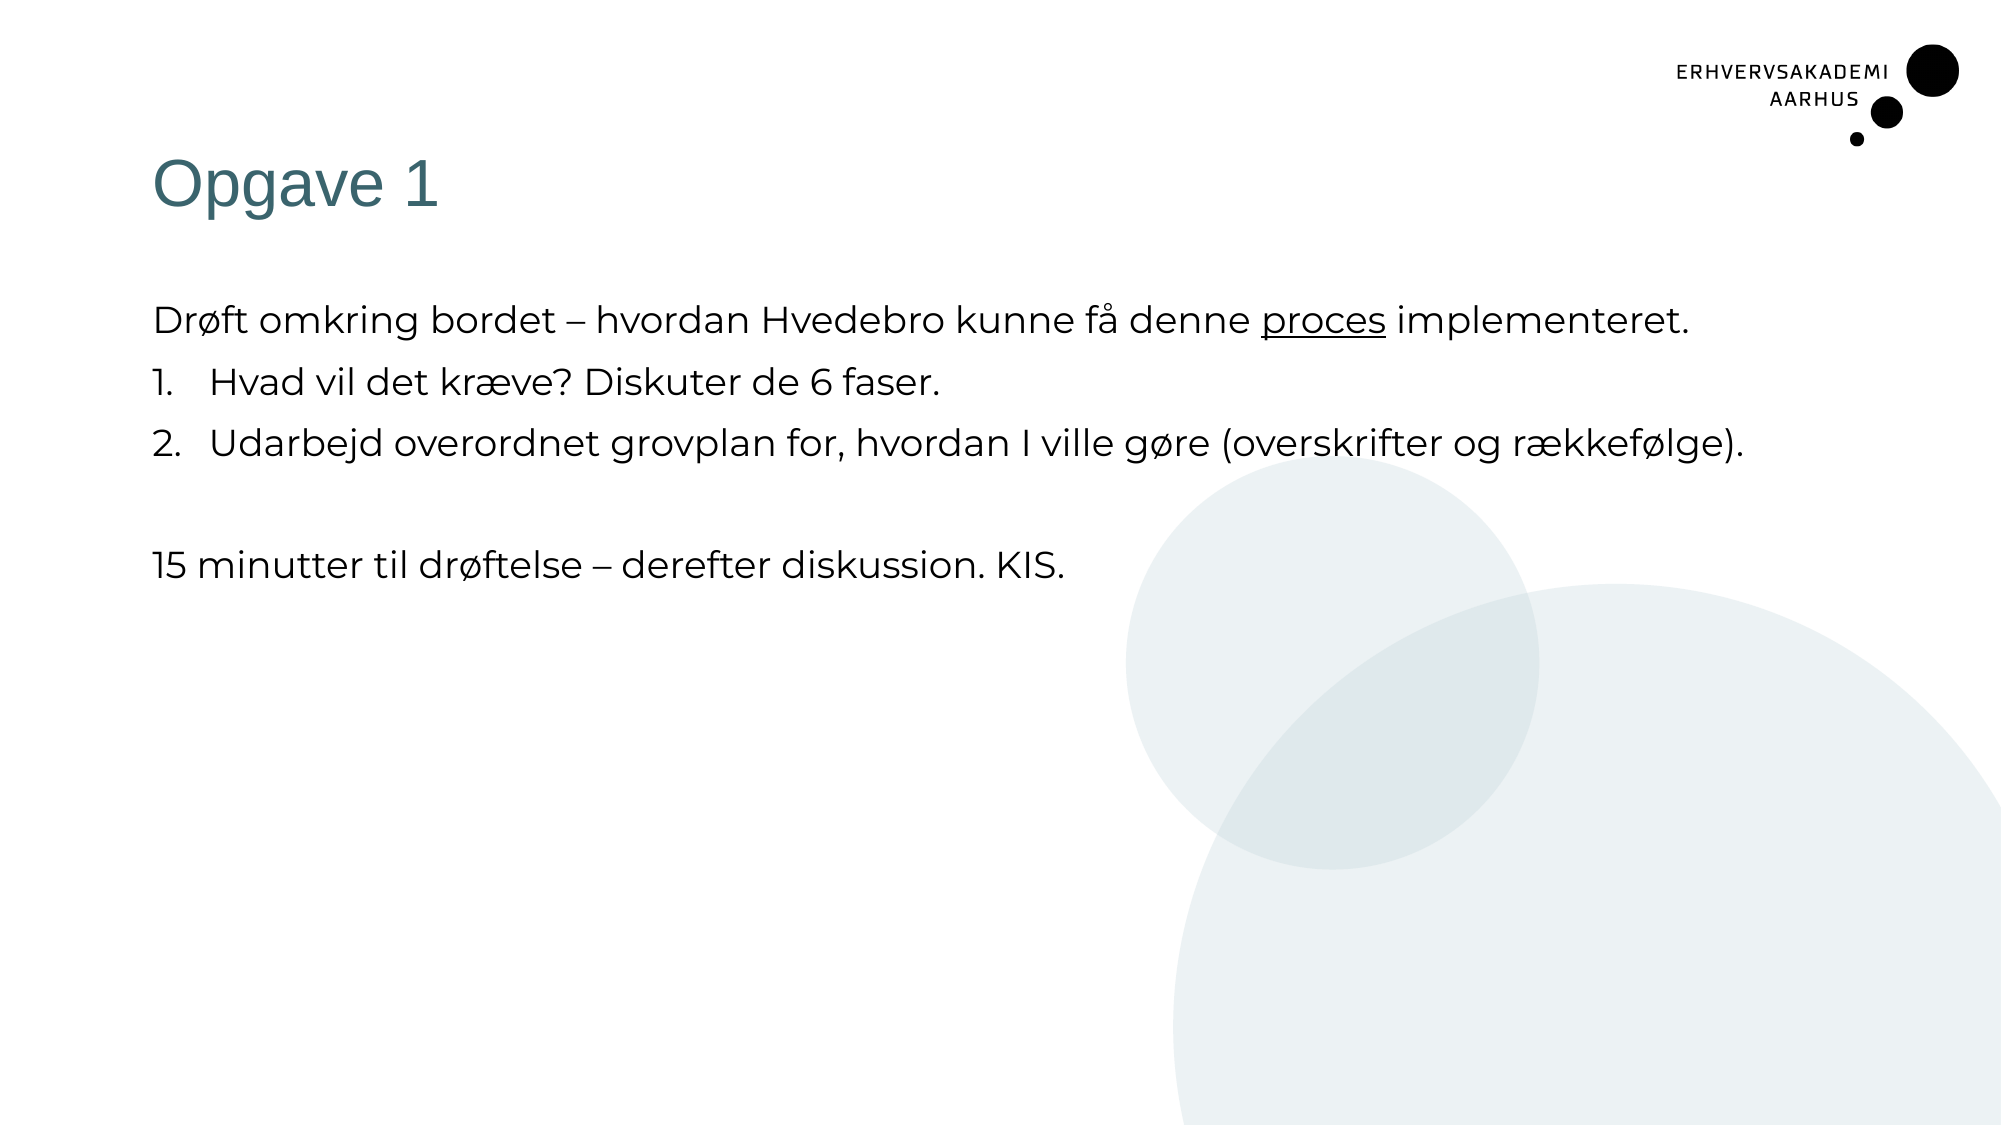

# Opgave 1
Drøft omkring bordet – hvordan Hvedebro kunne få denne proces implementeret.
Hvad vil det kræve? Diskuter de 6 faser.
Udarbejd overordnet grovplan for, hvordan I ville gøre (overskrifter og rækkefølge).

15 minutter til drøftelse – derefter diskussion. KIS.